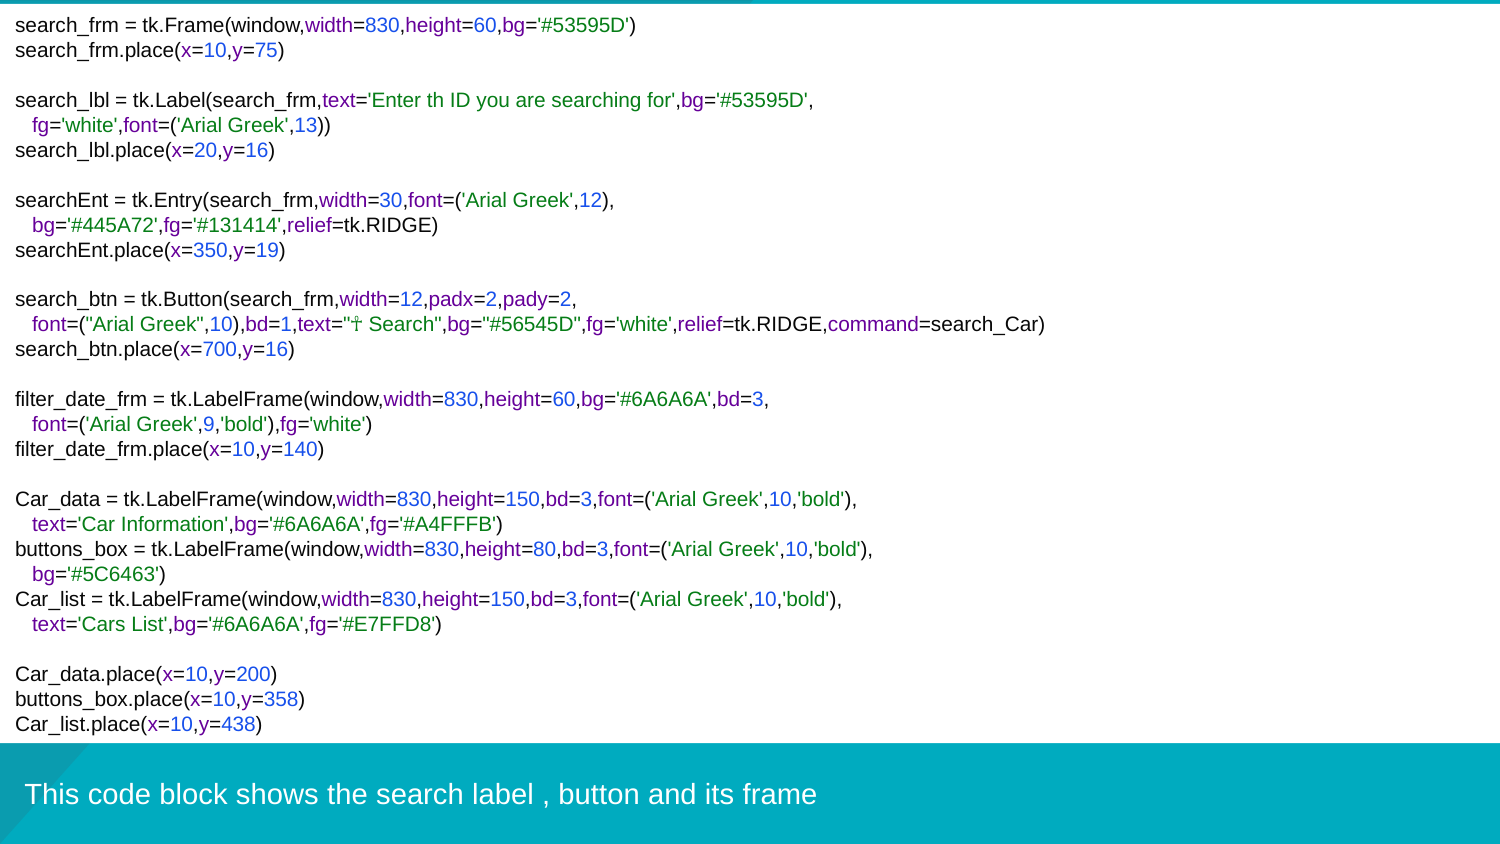

search_frm = tk.Frame(window,width=830,height=60,bg='#53595D')
search_frm.place(x=10,y=75)
search_lbl = tk.Label(search_frm,text='Enter th ID you are searching for',bg='#53595D',
   fg='white',font=('Arial Greek',13))
search_lbl.place(x=20,y=16)
searchEnt = tk.Entry(search_frm,width=30,font=('Arial Greek',12),
   bg='#445A72',fg='#131414',relief=tk.RIDGE)
searchEnt.place(x=350,y=19)
search_btn = tk.Button(search_frm,width=12,padx=2,pady=2,
   font=("Arial Greek",10),bd=1,text="☥ Search",bg="#56545D",fg='white',relief=tk.RIDGE,command=search_Car)
search_btn.place(x=700,y=16)
filter_date_frm = tk.LabelFrame(window,width=830,height=60,bg='#6A6A6A',bd=3,
   font=('Arial Greek',9,'bold'),fg='white')
filter_date_frm.place(x=10,y=140)
Car_data = tk.LabelFrame(window,width=830,height=150,bd=3,font=('Arial Greek',10,'bold'),
   text='Car Information',bg='#6A6A6A',fg='#A4FFFB')
buttons_box = tk.LabelFrame(window,width=830,height=80,bd=3,font=('Arial Greek',10,'bold'),
   bg='#5C6463')
Car_list = tk.LabelFrame(window,width=830,height=150,bd=3,font=('Arial Greek',10,'bold'),
   text='Cars List',bg='#6A6A6A',fg='#E7FFD8')
Car_data.place(x=10,y=200)
buttons_box.place(x=10,y=358)
Car_list.place(x=10,y=438)
# This code block shows the search label , button and its frame